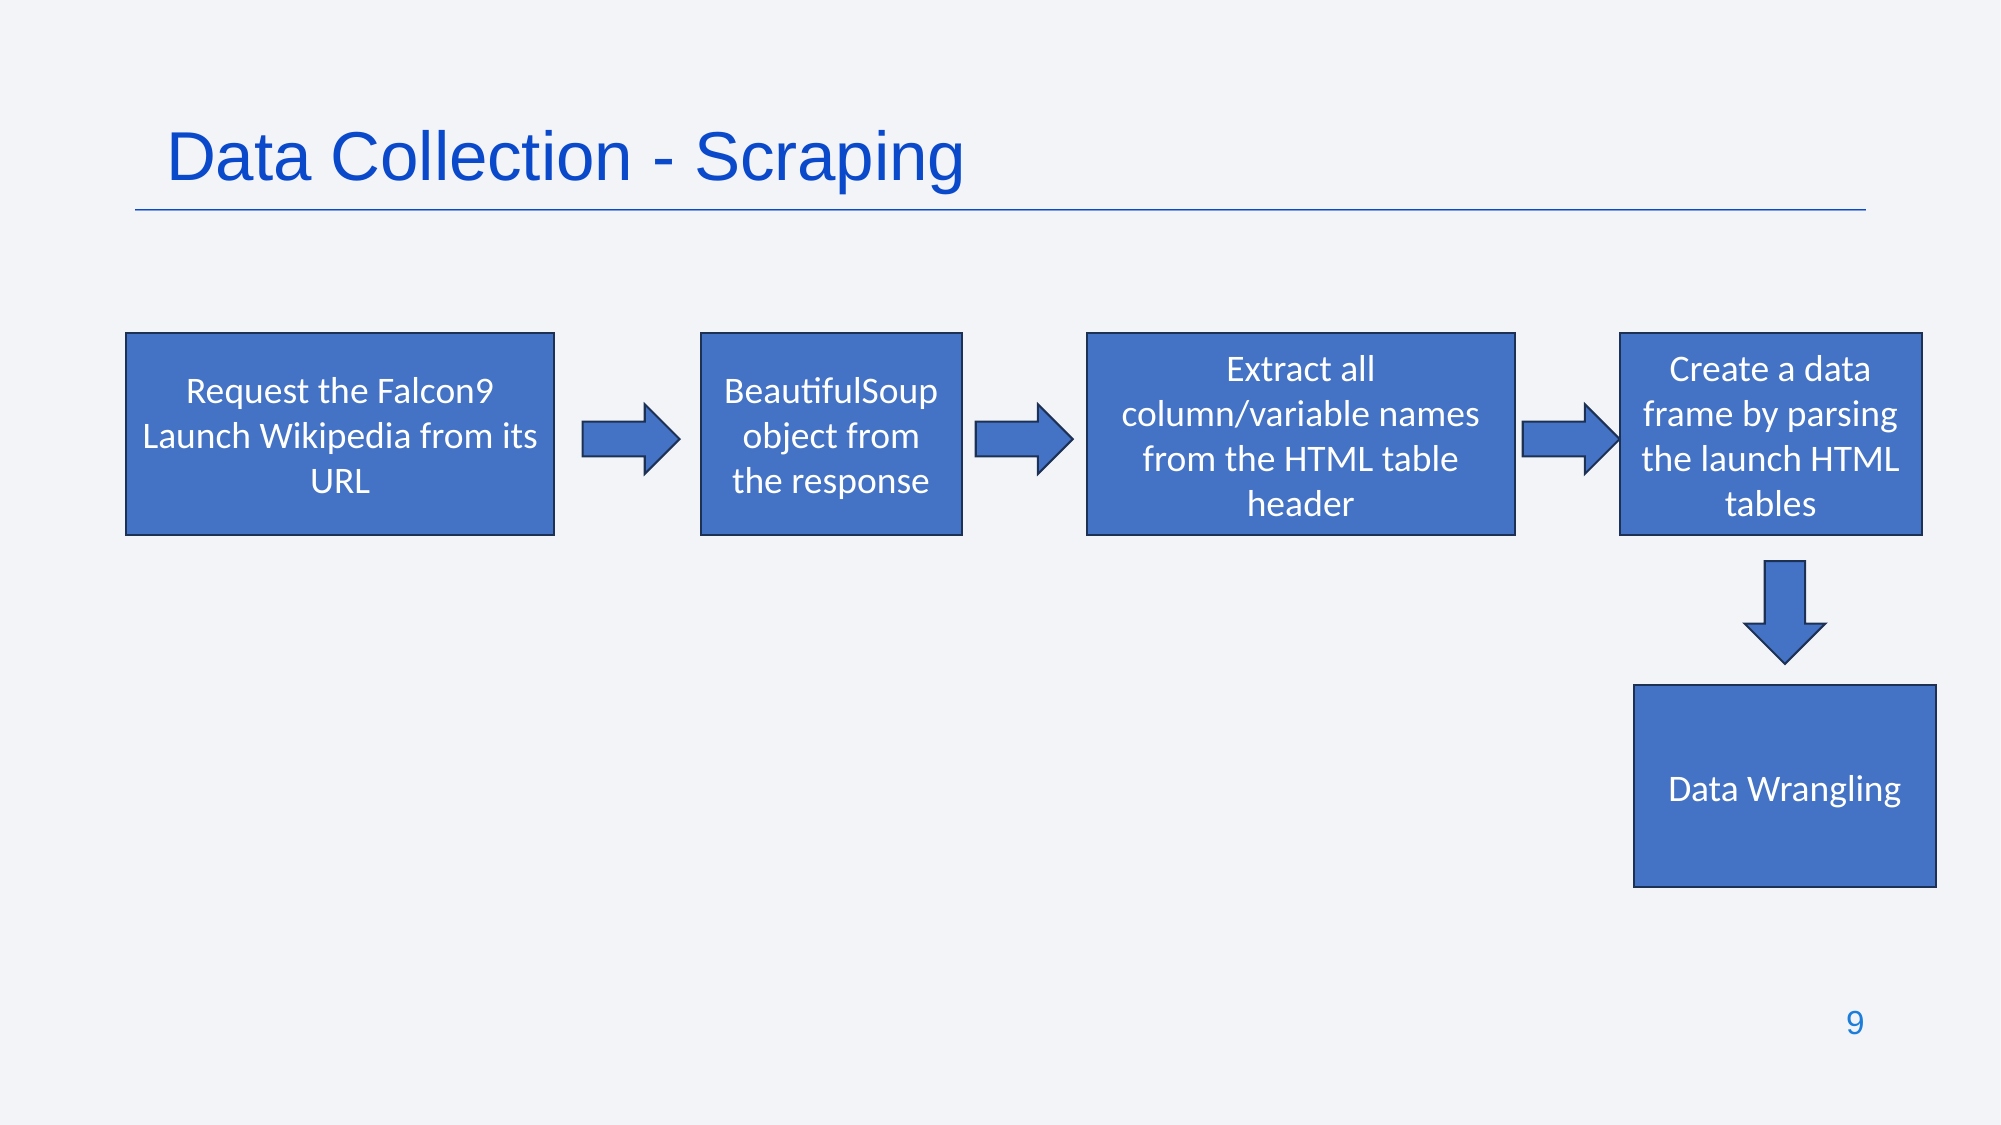

Data Collection - Scraping
BeautifulSoup object from the response
Extract all column/variable names from the HTML table header
Request the Falcon9 Launch Wikipedia from its URL
Create a data frame by parsing the launch HTML tables

Data Wrangling
9